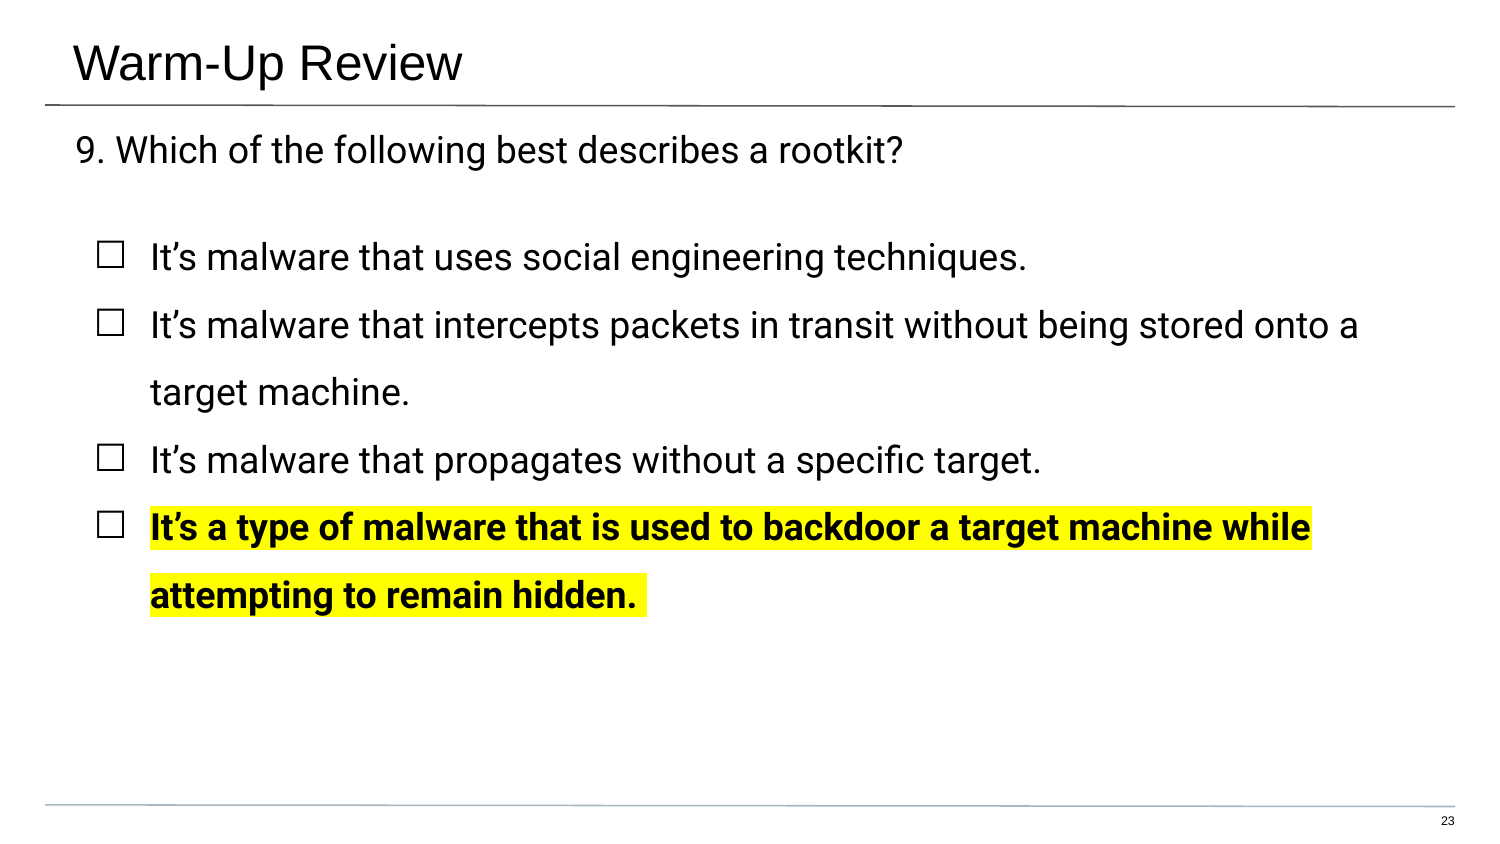

# Warm-Up Review
9. Which of the following best describes a rootkit?
It’s malware that uses social engineering techniques.
It’s malware that intercepts packets in transit without being stored onto a target machine.
It’s malware that propagates without a specific target.
It’s a type of malware that is used to backdoor a target machine while attempting to remain hidden.

23